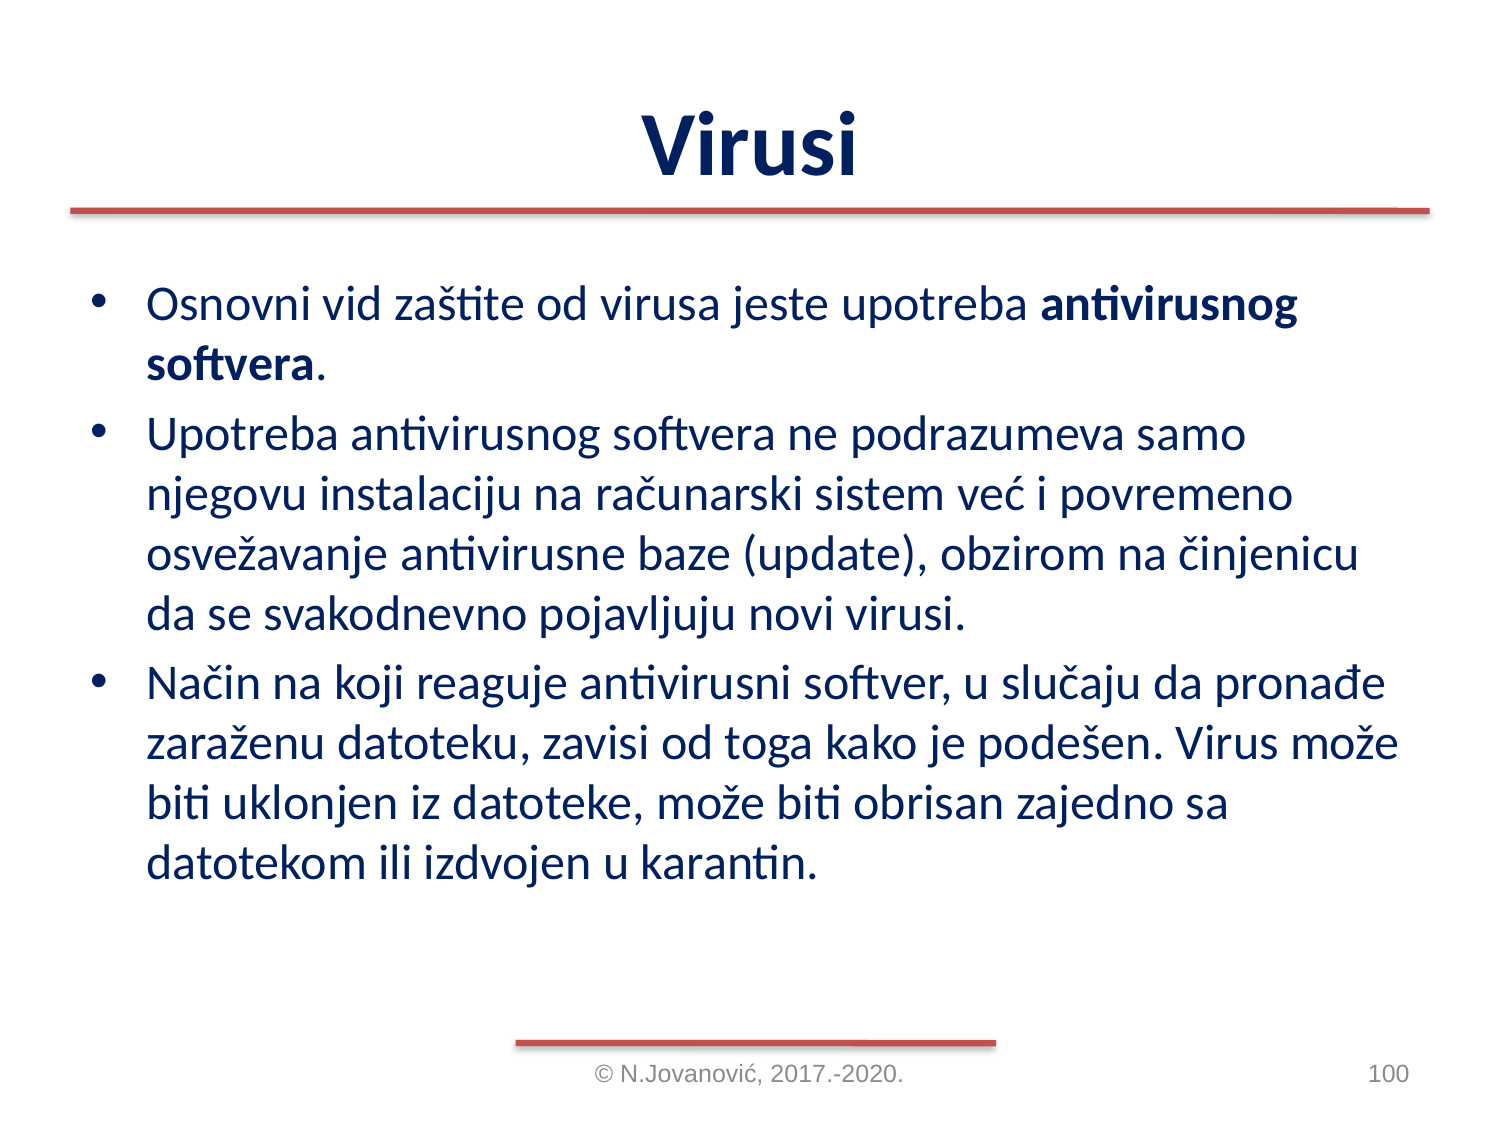

# Virusi
Osnovni vid zaštite od virusa jeste upotreba antivirusnog softvera.
Upotreba antivirusnog softvera ne podrazumeva samo njegovu instalaciju na računarski sistem već i povremeno osvežavanje antivirusne baze (update), obzirom na činjenicu da se svakodnevno pojavljuju novi virusi.
Način na koji reaguje antivirusni softver, u slučaju da pronađe zaraženu datoteku, zavisi od toga kako je podešen. Virus može biti uklonjen iz datoteke, može biti obrisan zajedno sa datotekom ili izdvojen u karantin.
© N.Jovanović, 2017.-2020.
100